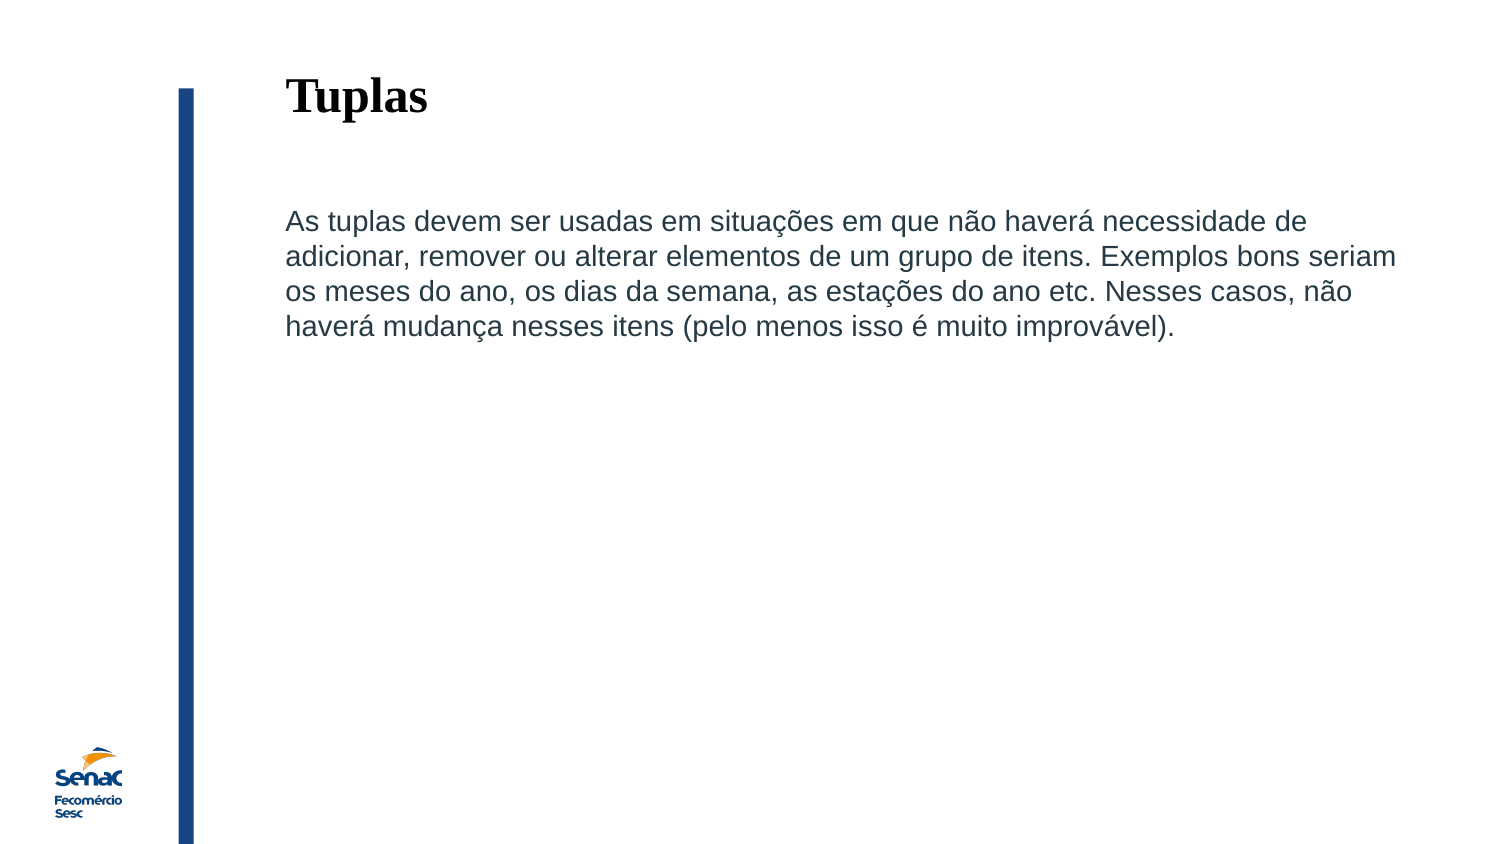

Tuplas
As tuplas devem ser usadas em situações em que não haverá necessidade de adicionar, remover ou alterar elementos de um grupo de itens. Exemplos bons seriam os meses do ano, os dias da semana, as estações do ano etc. Nesses casos, não haverá mudança nesses itens (pelo menos isso é muito improvável).